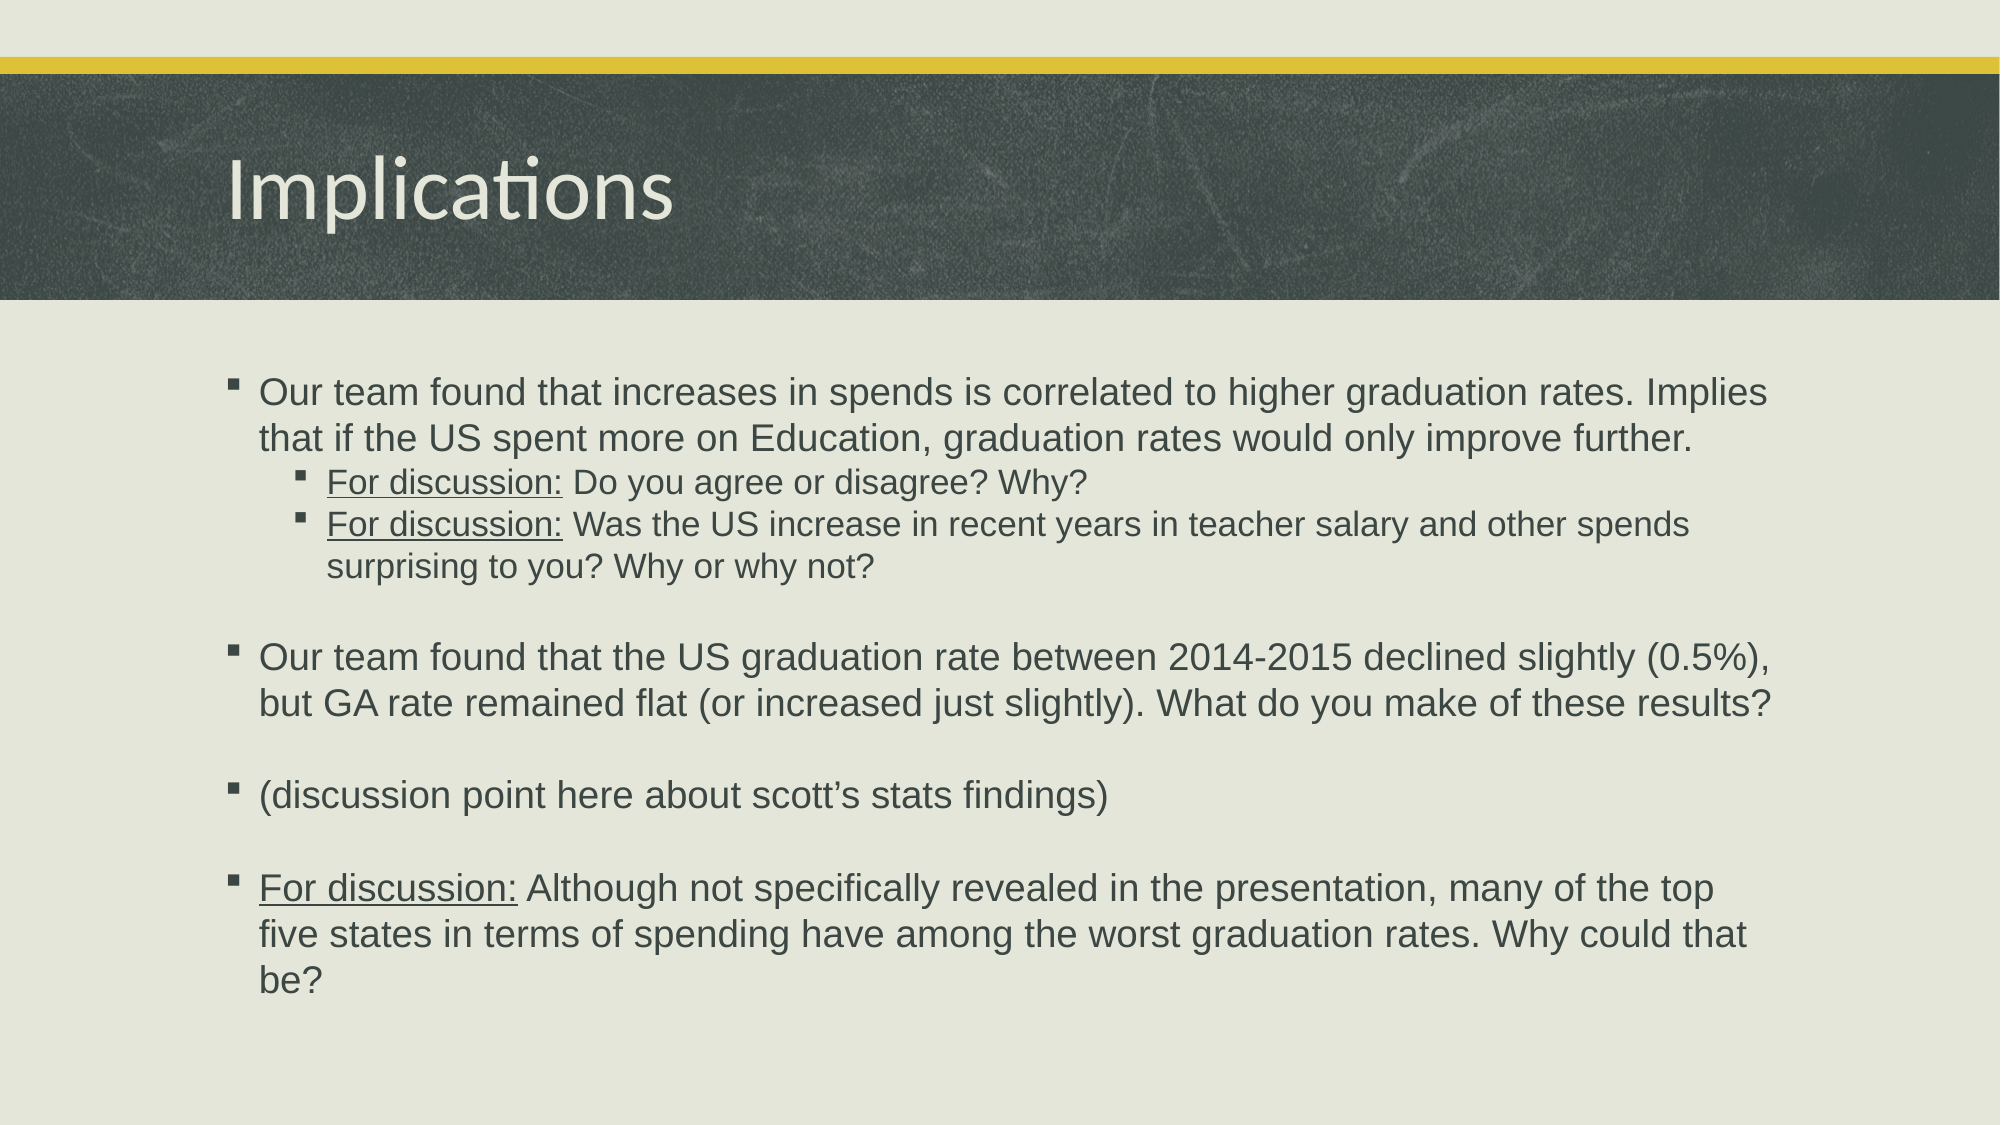

# Implications
Our team found that increases in spends is correlated to higher graduation rates. Implies that if the US spent more on Education, graduation rates would only improve further.
For discussion: Do you agree or disagree? Why?
For discussion: Was the US increase in recent years in teacher salary and other spends surprising to you? Why or why not?

Our team found that the US graduation rate between 2014-2015 declined slightly (0.5%), but GA rate remained flat (or increased just slightly). What do you make of these results?

(discussion point here about scott’s stats findings)

For discussion: Although not specifically revealed in the presentation, many of the top five states in terms of spending have among the worst graduation rates. Why could that be?